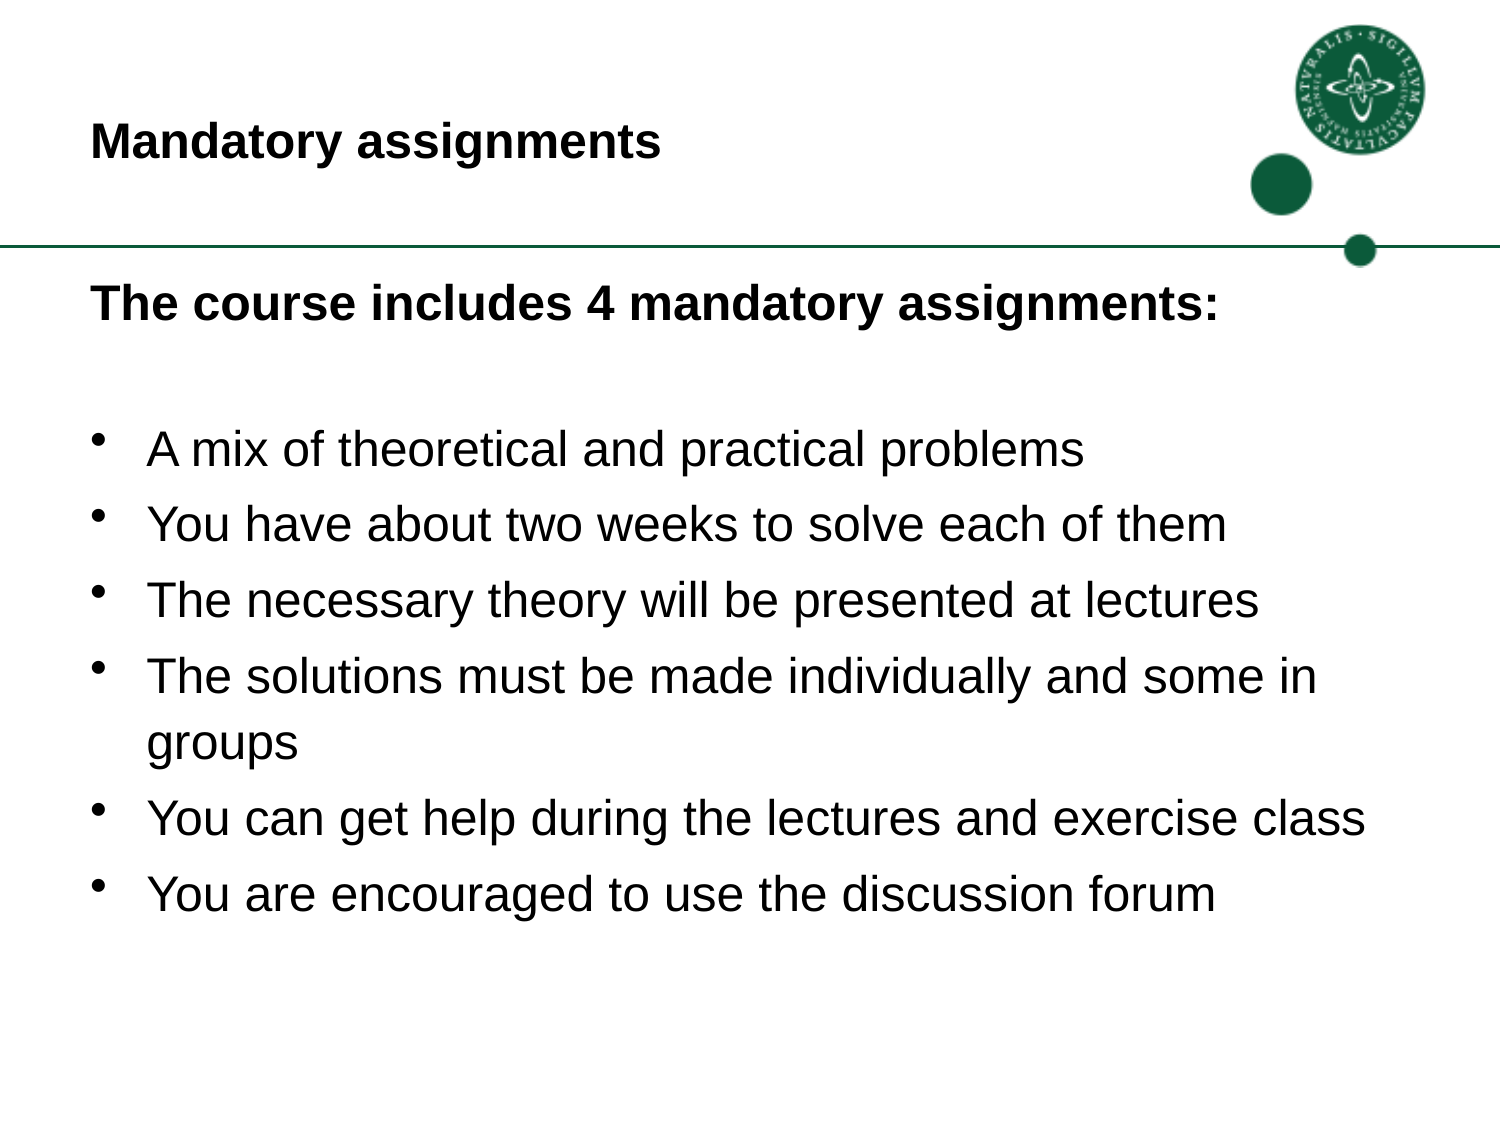

# Mandatory assignments
The course includes 4 mandatory assignments:

A mix of theoretical and practical problems
You have about two weeks to solve each of them
The necessary theory will be presented at lectures
The solutions must be made individually and some in groups
You can get help during the lectures and exercise class
You are encouraged to use the discussion forum